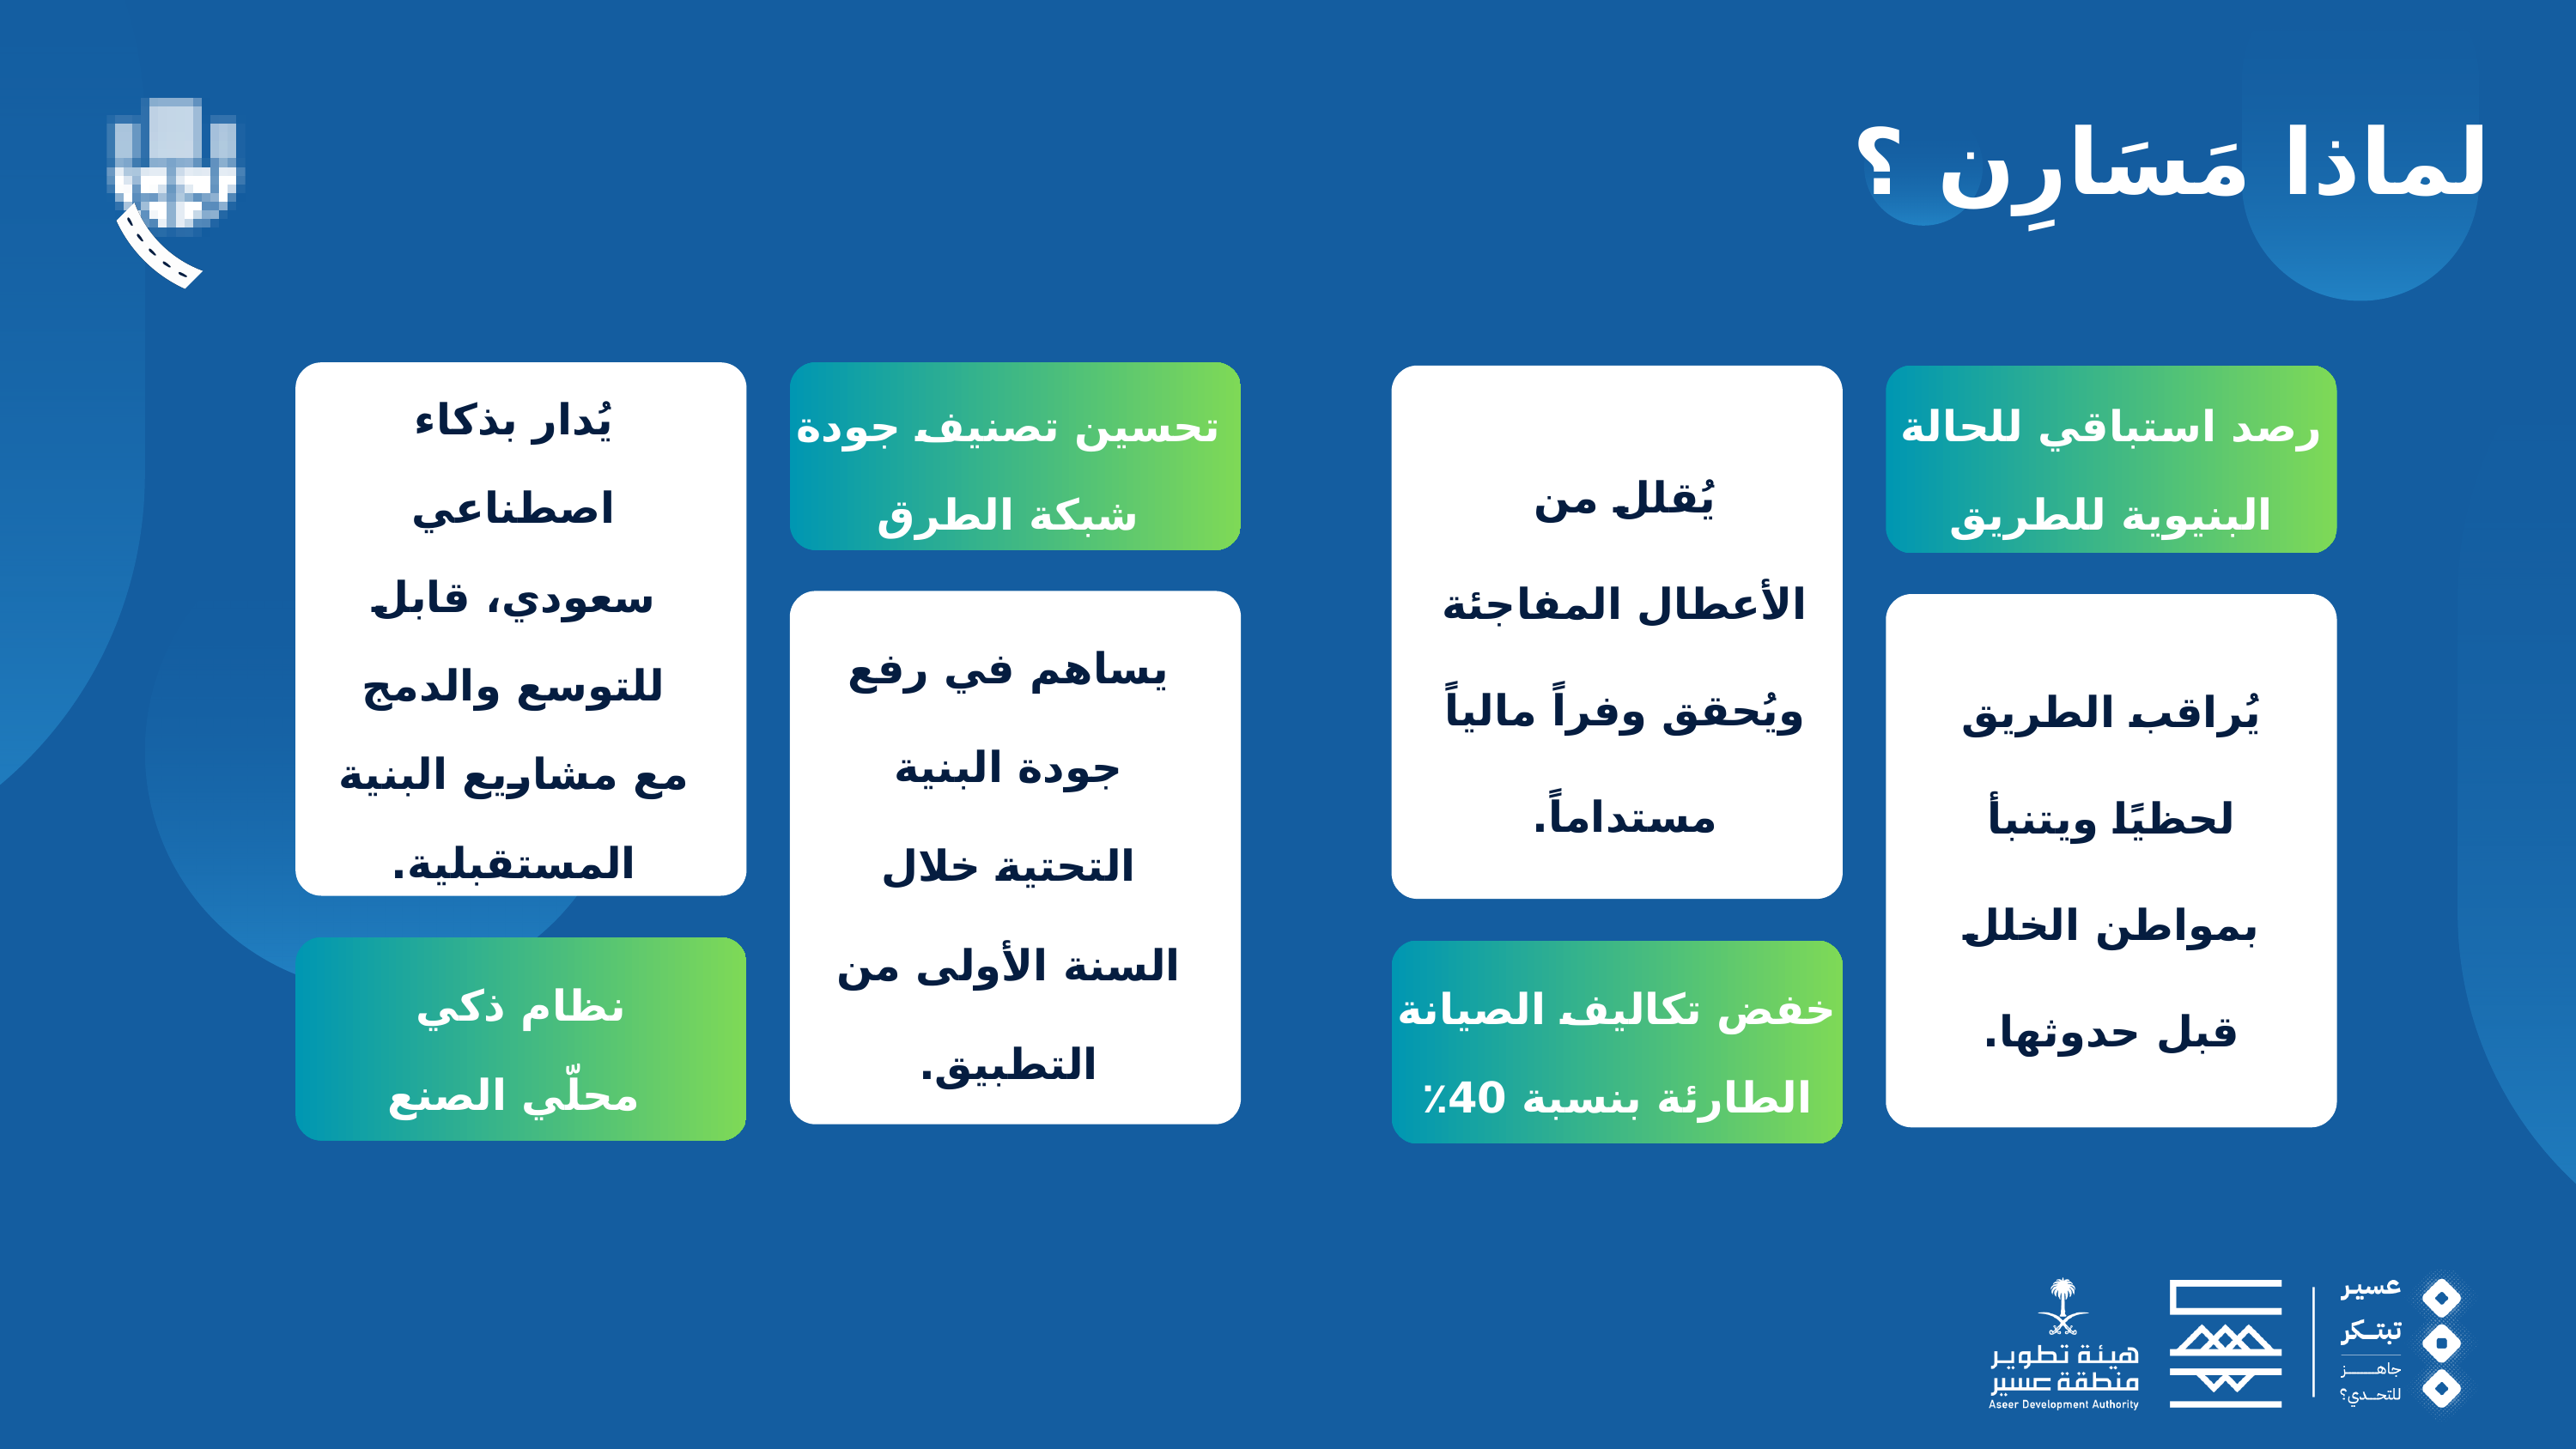

لماذا مَسَارِن ؟

يُدار بذكاء اصطناعي سعودي، قابل للتوسع والدمج مع مشاريع البنية المستقبلية.
تحسين تصنيف جودة شبكة الطرق
رصد استباقي للحالة البنيوية للطريق

يُقلل من الأعطال المفاجئة ويُحقق وفراً مالياً مستداماً.

يساهم في رفع جودة البنية التحتية خلال السنة الأولى من التطبيق.

يُراقب الطريق لحظيًا ويتنبأ بمواطن الخلل قبل حدوثها.

نظام ذكي
 محلّي الصنع
خفض تكاليف الصيانة الطارئة بنسبة 40٪